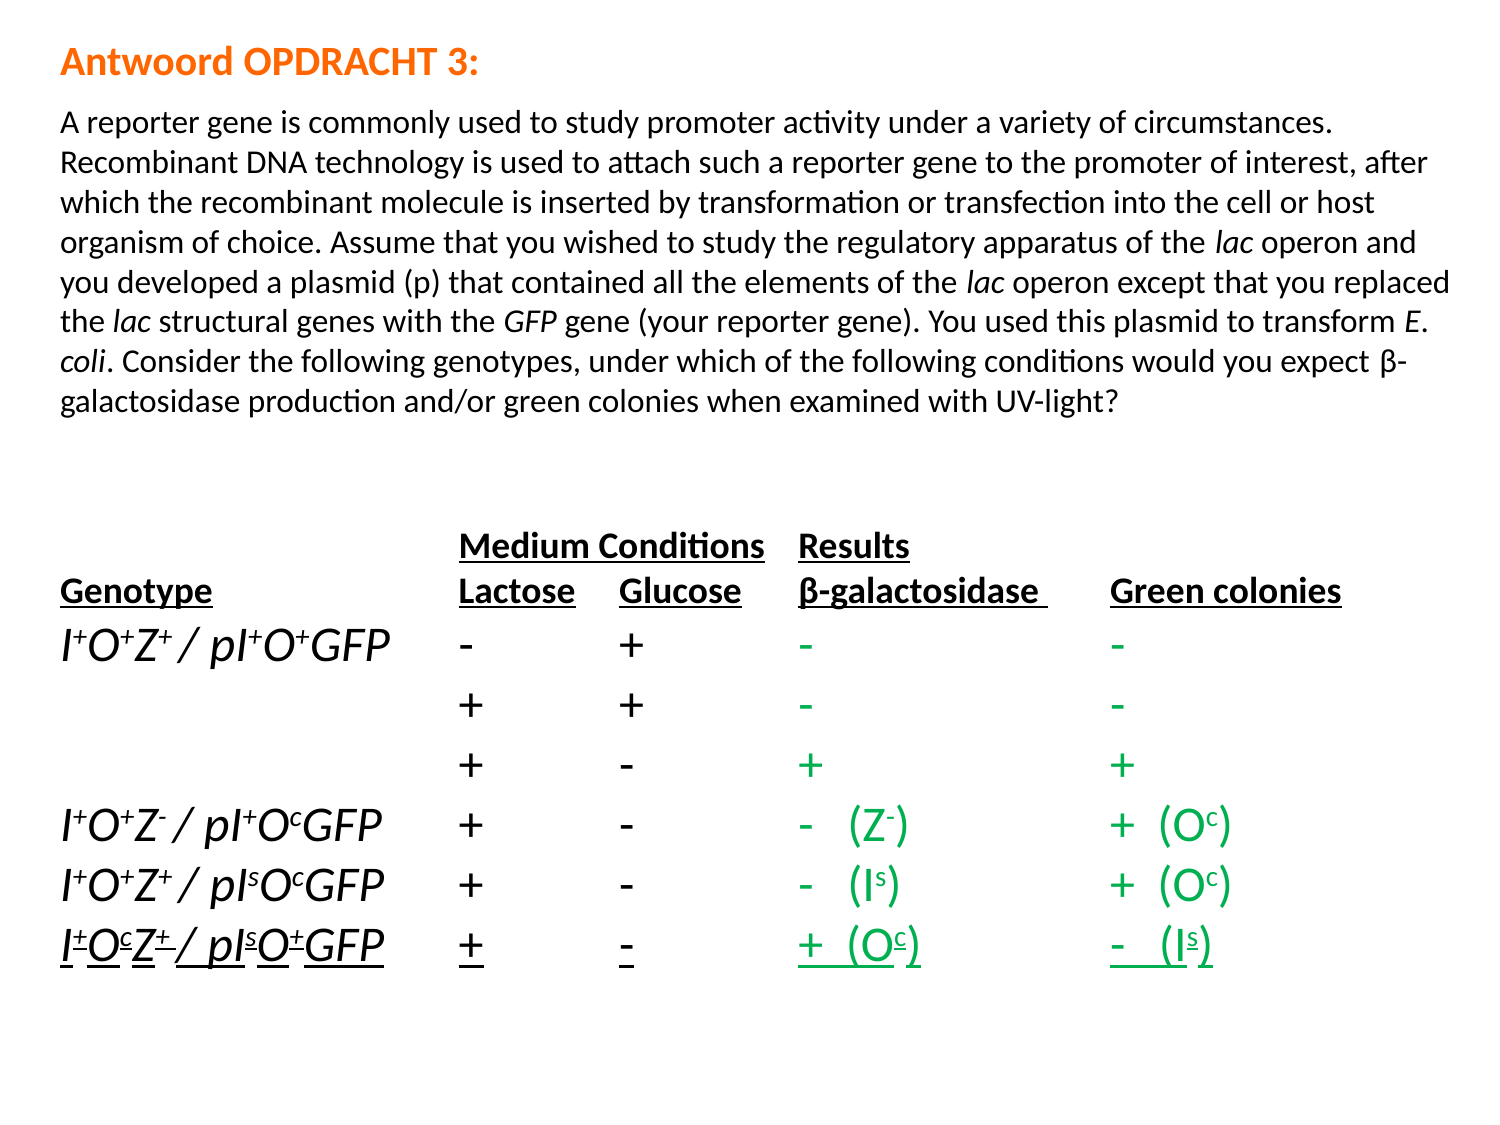

Antwoord OPDRACHT 3:
A reporter gene is commonly used to study promoter activity under a variety of circumstances. Recombinant DNA technology is used to attach such a reporter gene to the promoter of interest, after which the recombinant molecule is inserted by transformation or transfection into the cell or host organism of choice. Assume that you wished to study the regulatory apparatus of the lac operon and you developed a plasmid (p) that contained all the elements of the lac operon except that you replaced the lac structural genes with the GFP gene (your reporter gene). You used this plasmid to transform E. coli. Consider the following genotypes, under which of the following conditions would you expect β-galactosidase production and/or green colonies when examined with UV-light?

		Medium Conditions	Results
Genotype		Lactose		Glucose	β-galactosidase 	Green colonies
I+O+Z+ / pI+O+GFP	-		+	-		-
		+		+	-		-
		+		-	+		+
I+O+Z- / pI+OcGFP	+		-	-   (Z-)		+  (Oc)
I+O+Z+ / pIsOcGFP	+		-	-   (Is)		+  (Oc)
I+OcZ+ / pIsO+GFP	+		-	+  (Oc)		-   (Is)